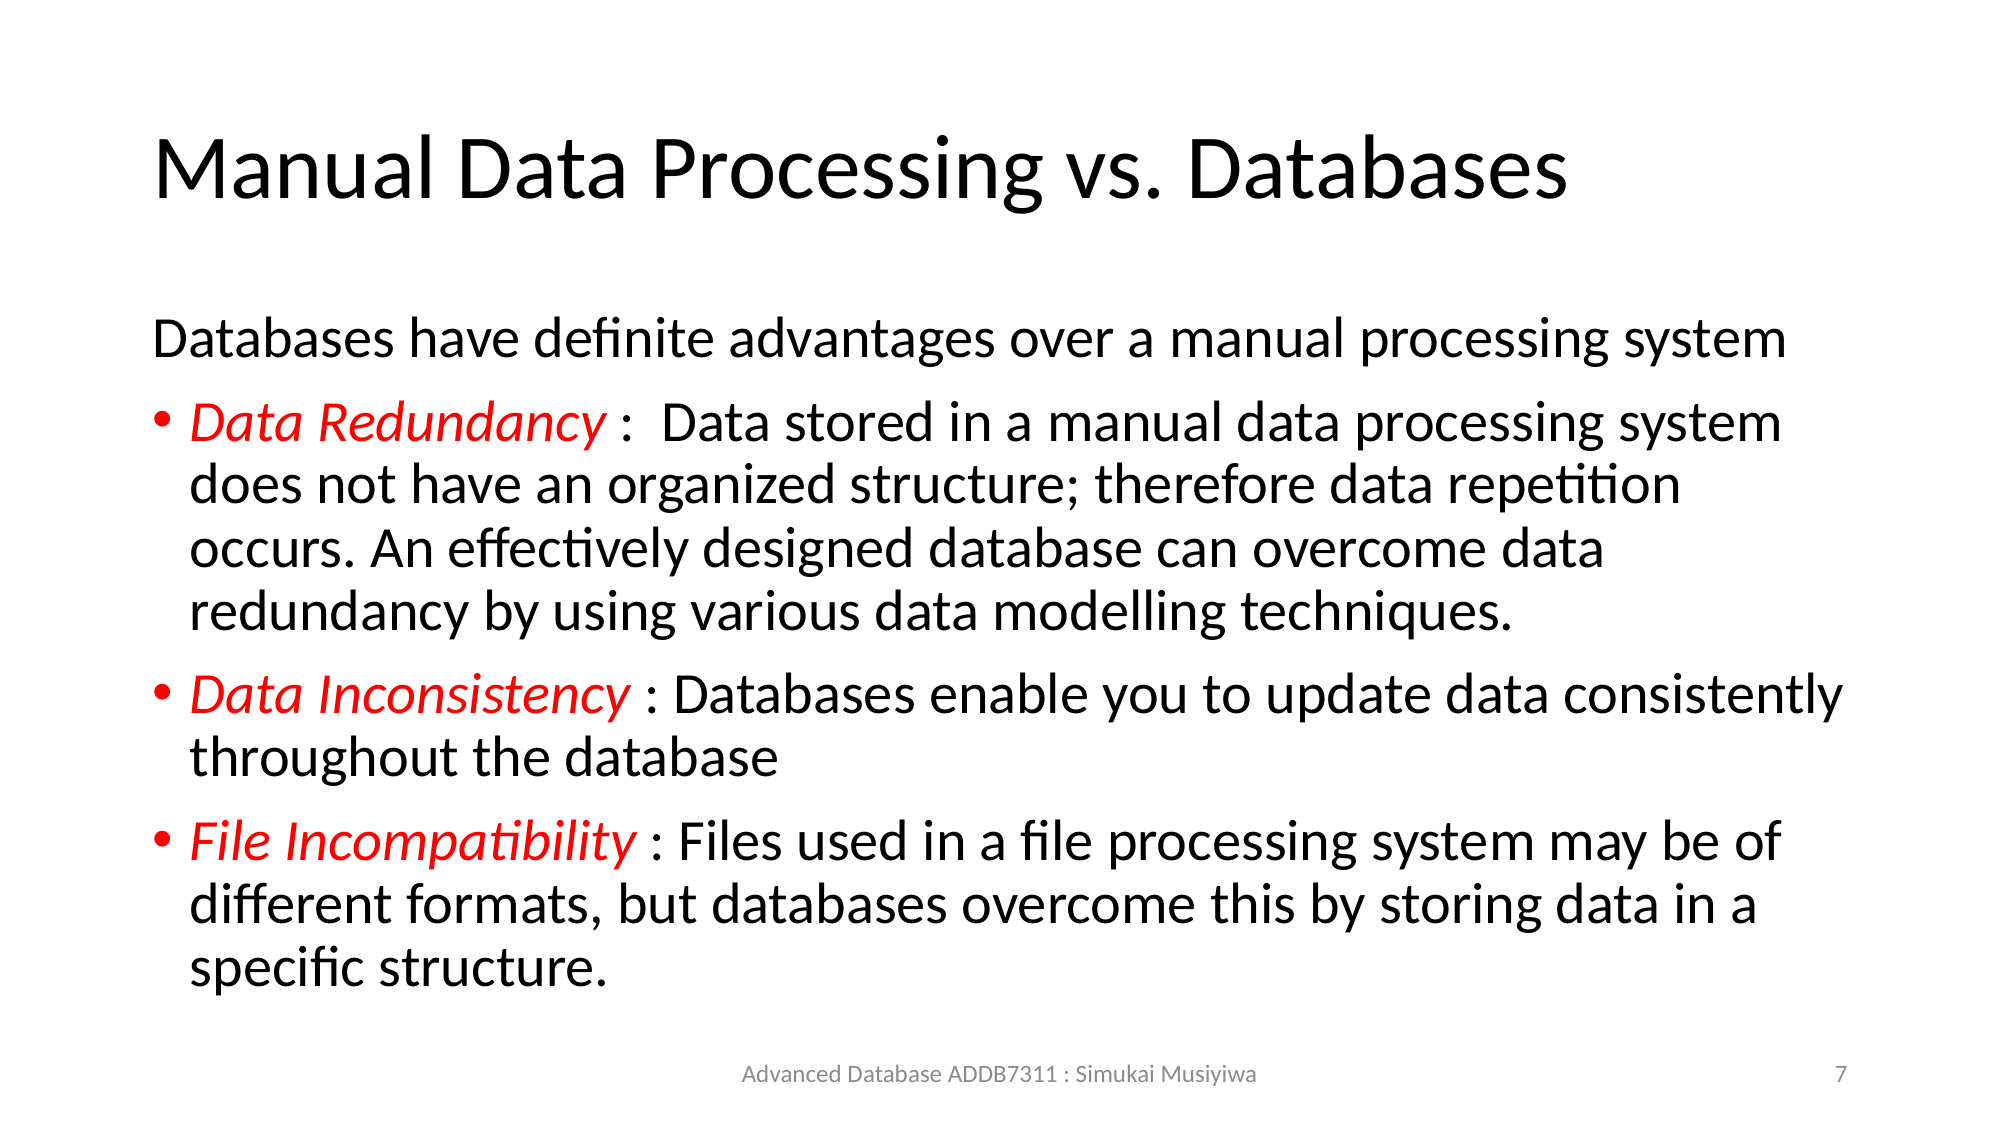

# Manual Data Processing vs. Databases
Databases have definite advantages over a manual processing system
Data Redundancy :  Data stored in a manual data processing system does not have an organized structure; therefore data repetition occurs. An effectively designed database can overcome data redundancy by using various data modelling techniques.
Data Inconsistency : Databases enable you to update data consistently throughout the database
File Incompatibility : Files used in a file processing system may be of different formats, but databases overcome this by storing data in a specific structure.
Advanced Database ADDB7311 : Simukai Musiyiwa
7